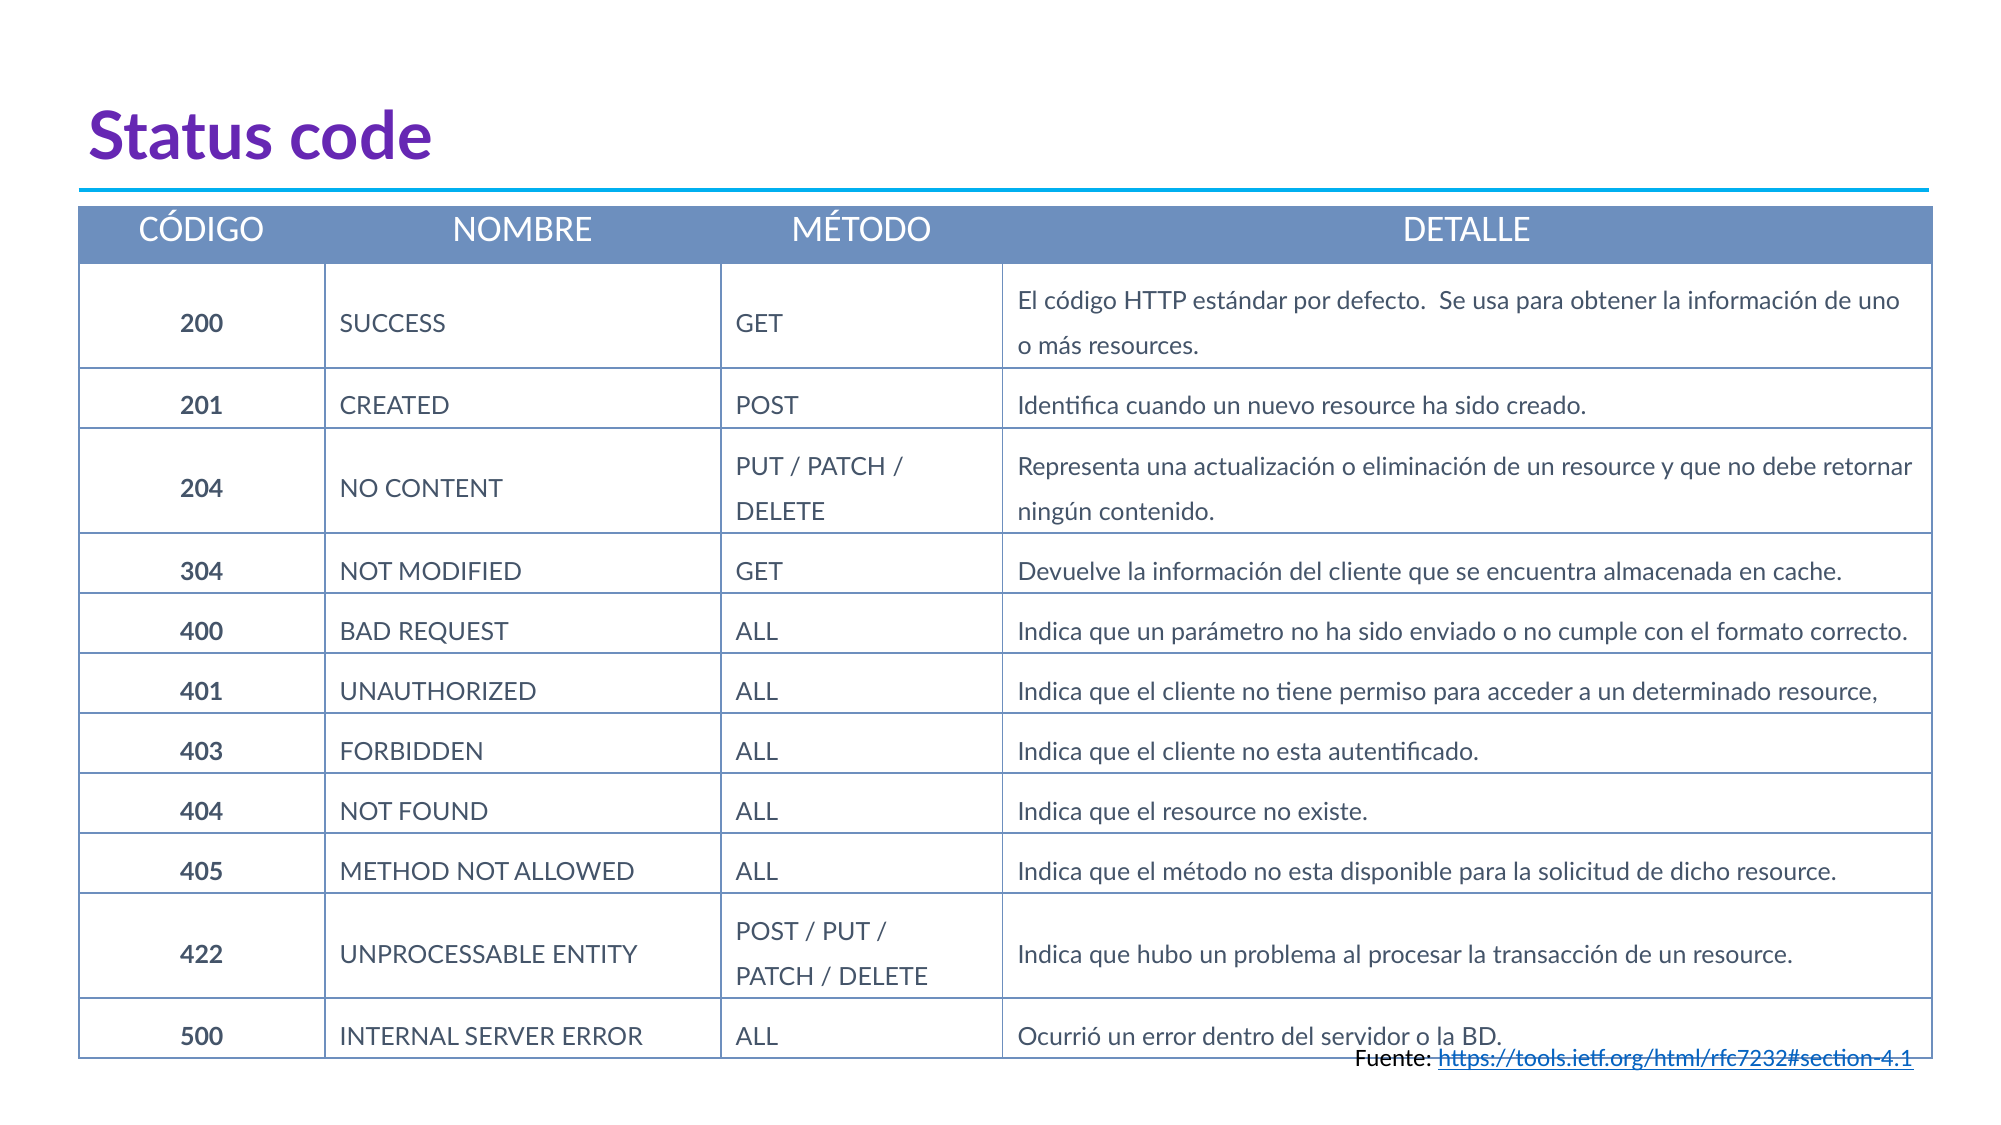

# Status code
| CÓDIGO | NOMBRE | MÉTODO | DETALLE |
| --- | --- | --- | --- |
| 200 | SUCCESS | GET | El código HTTP estándar por defecto. Se usa para obtener la información de uno o más resources. |
| 201 | CREATED | POST | Identifica cuando un nuevo resource ha sido creado. |
| 204 | NO CONTENT | PUT / PATCH / DELETE | Representa una actualización o eliminación de un resource y que no debe retornar ningún contenido. |
| 304 | NOT MODIFIED | GET | Devuelve la información del cliente que se encuentra almacenada en cache. |
| 400 | BAD REQUEST | ALL | Indica que un parámetro no ha sido enviado o no cumple con el formato correcto. |
| 401 | UNAUTHORIZED | ALL | Indica que el cliente no tiene permiso para acceder a un determinado resource, |
| 403 | FORBIDDEN | ALL | Indica que el cliente no esta autentificado. |
| 404 | NOT FOUND | ALL | Indica que el resource no existe. |
| 405 | METHOD NOT ALLOWED | ALL | Indica que el método no esta disponible para la solicitud de dicho resource. |
| 422 | UNPROCESSABLE ENTITY | POST / PUT / PATCH / DELETE | Indica que hubo un problema al procesar la transacción de un resource. |
| 500 | INTERNAL SERVER ERROR | ALL | Ocurrió un error dentro del servidor o la BD. |
Fuente: https://tools.ietf.org/html/rfc7232#section-4.1